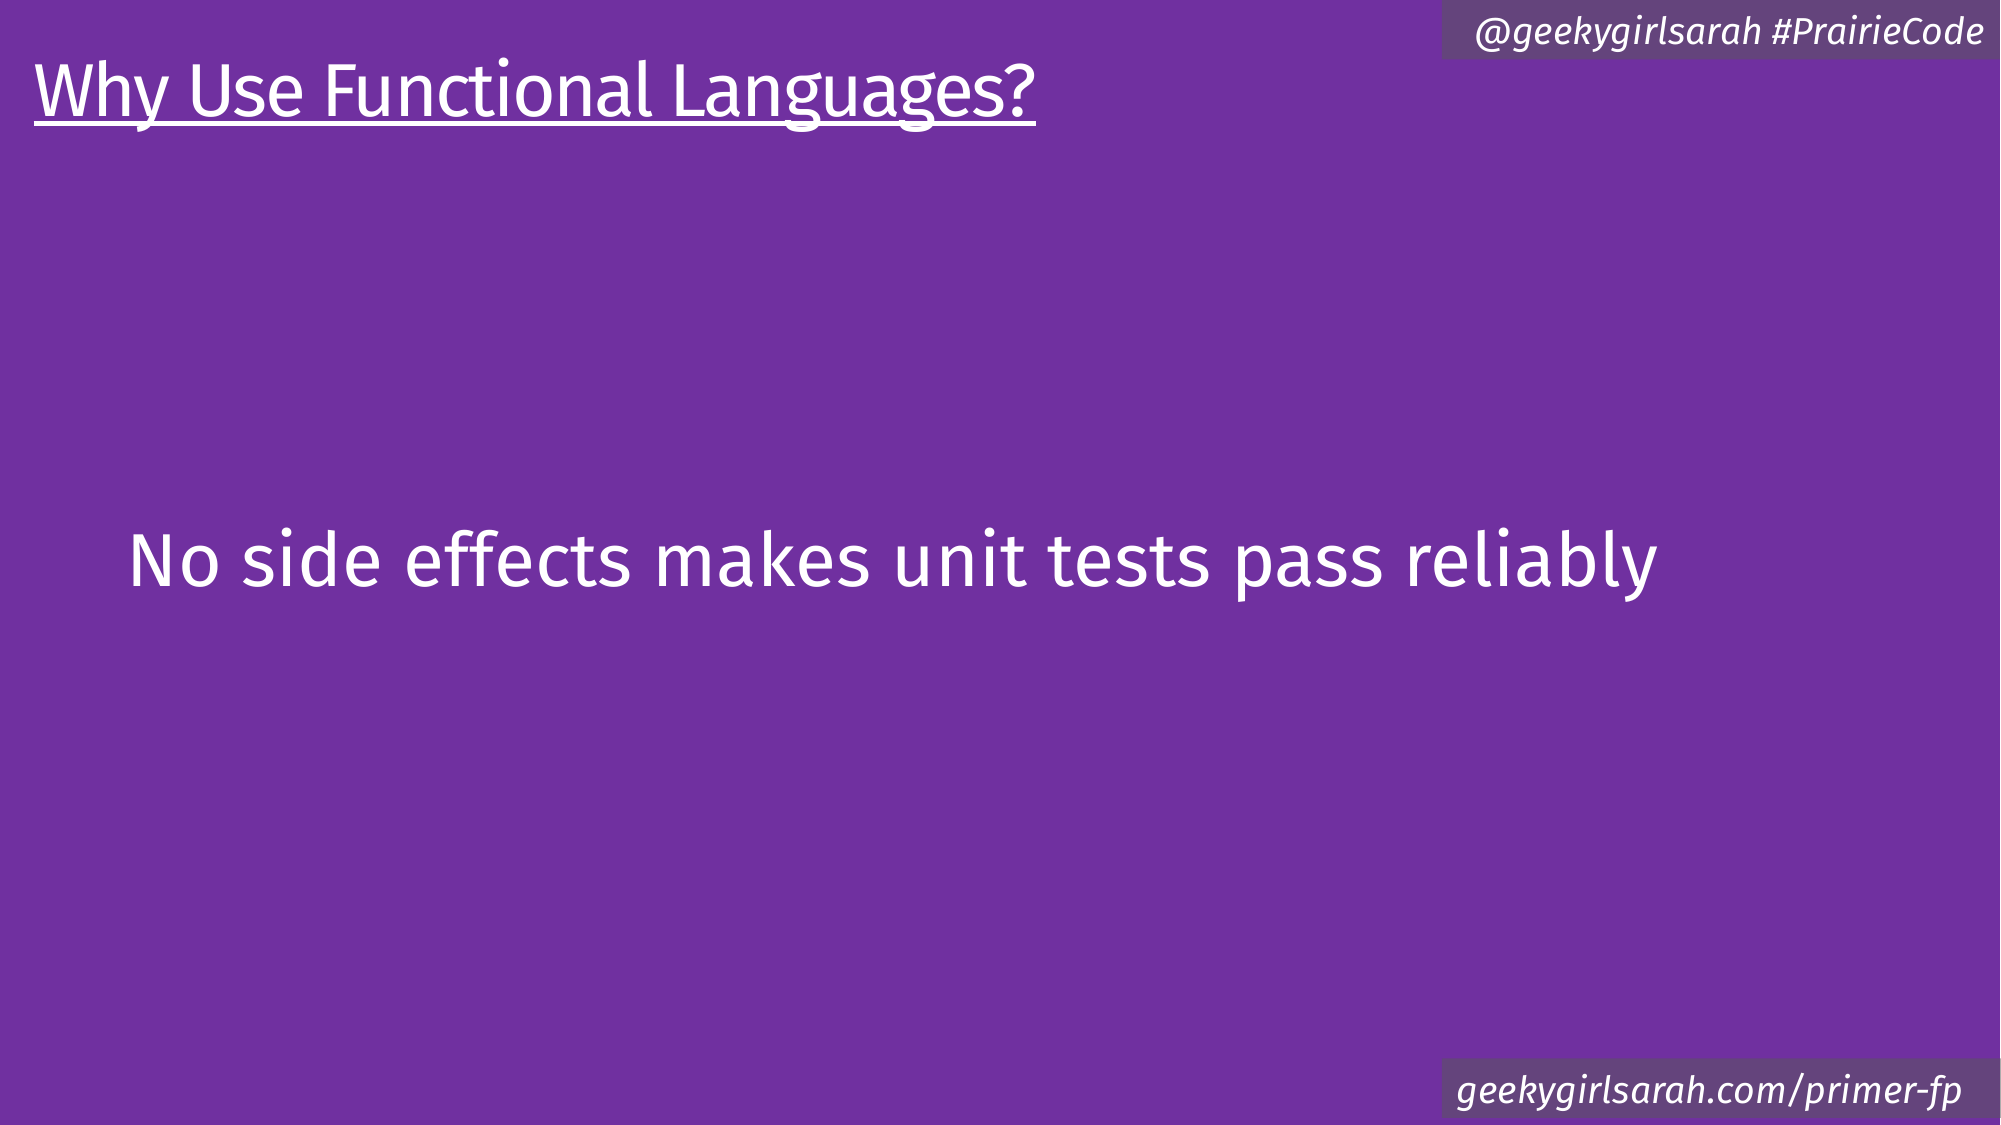

# Why Use Functional Languages?
No side effects makes unit tests pass reliably